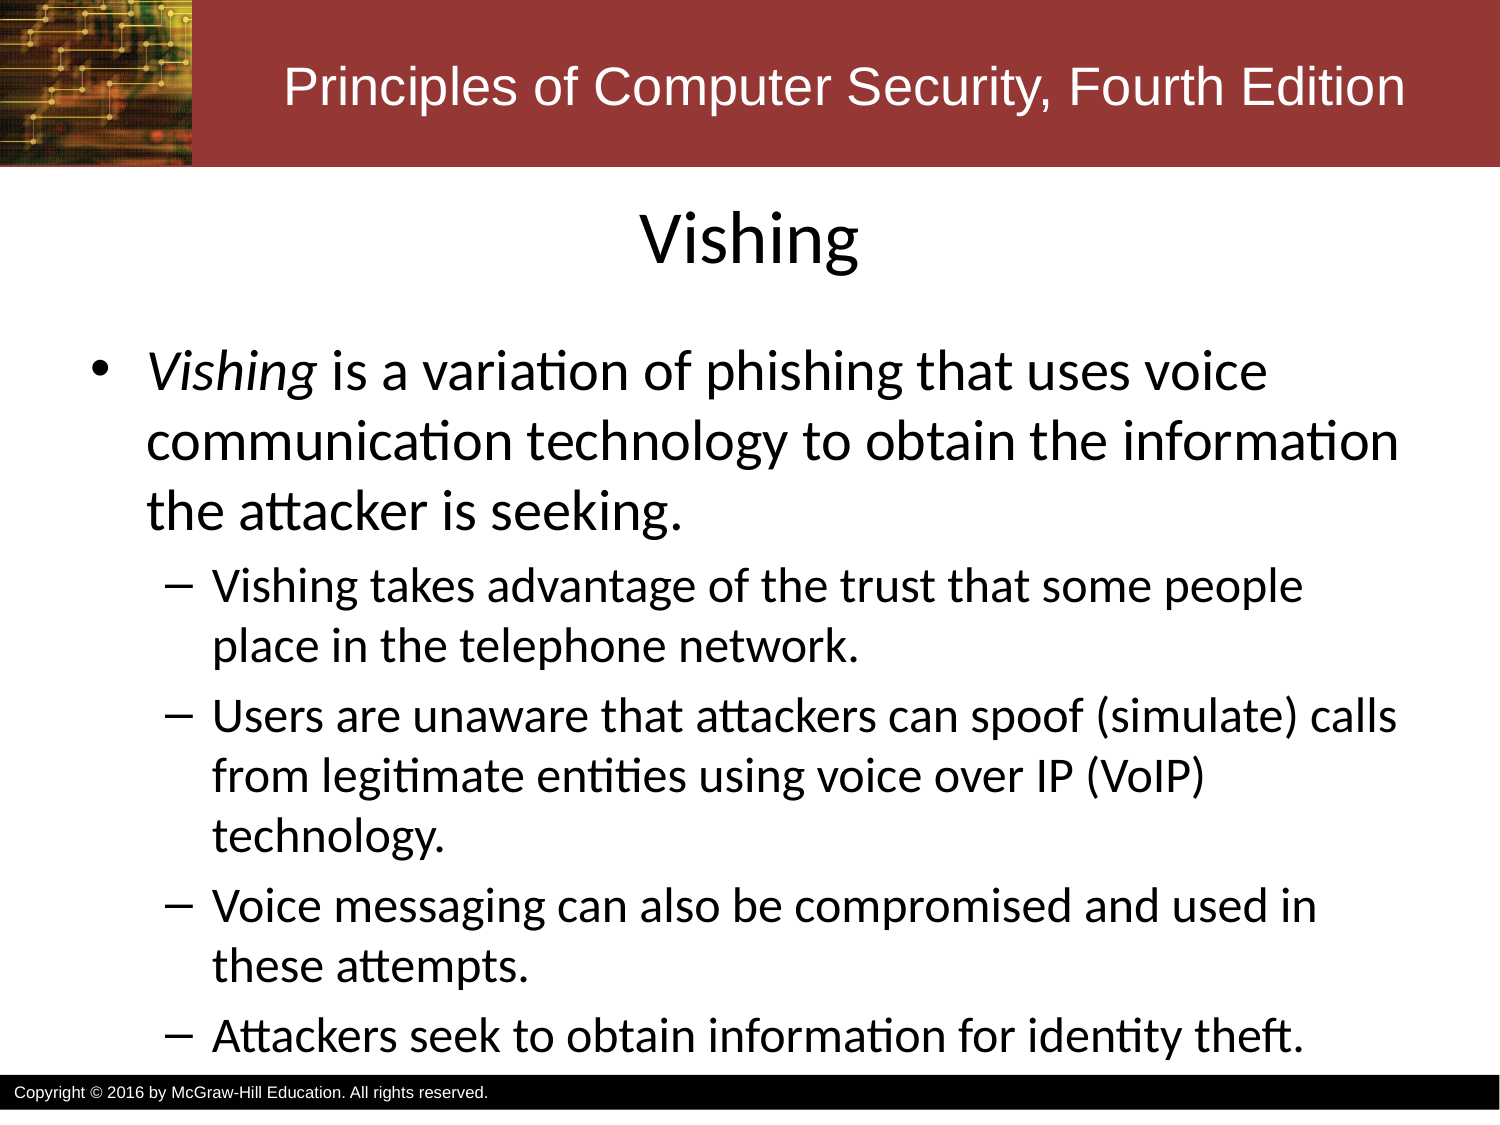

# Vishing
Vishing is a variation of phishing that uses voice communication technology to obtain the information the attacker is seeking.
Vishing takes advantage of the trust that some people place in the telephone network.
Users are unaware that attackers can spoof (simulate) calls from legitimate entities using voice over IP (VoIP) technology.
Voice messaging can also be compromised and used in these attempts.
Attackers seek to obtain information for identity theft.